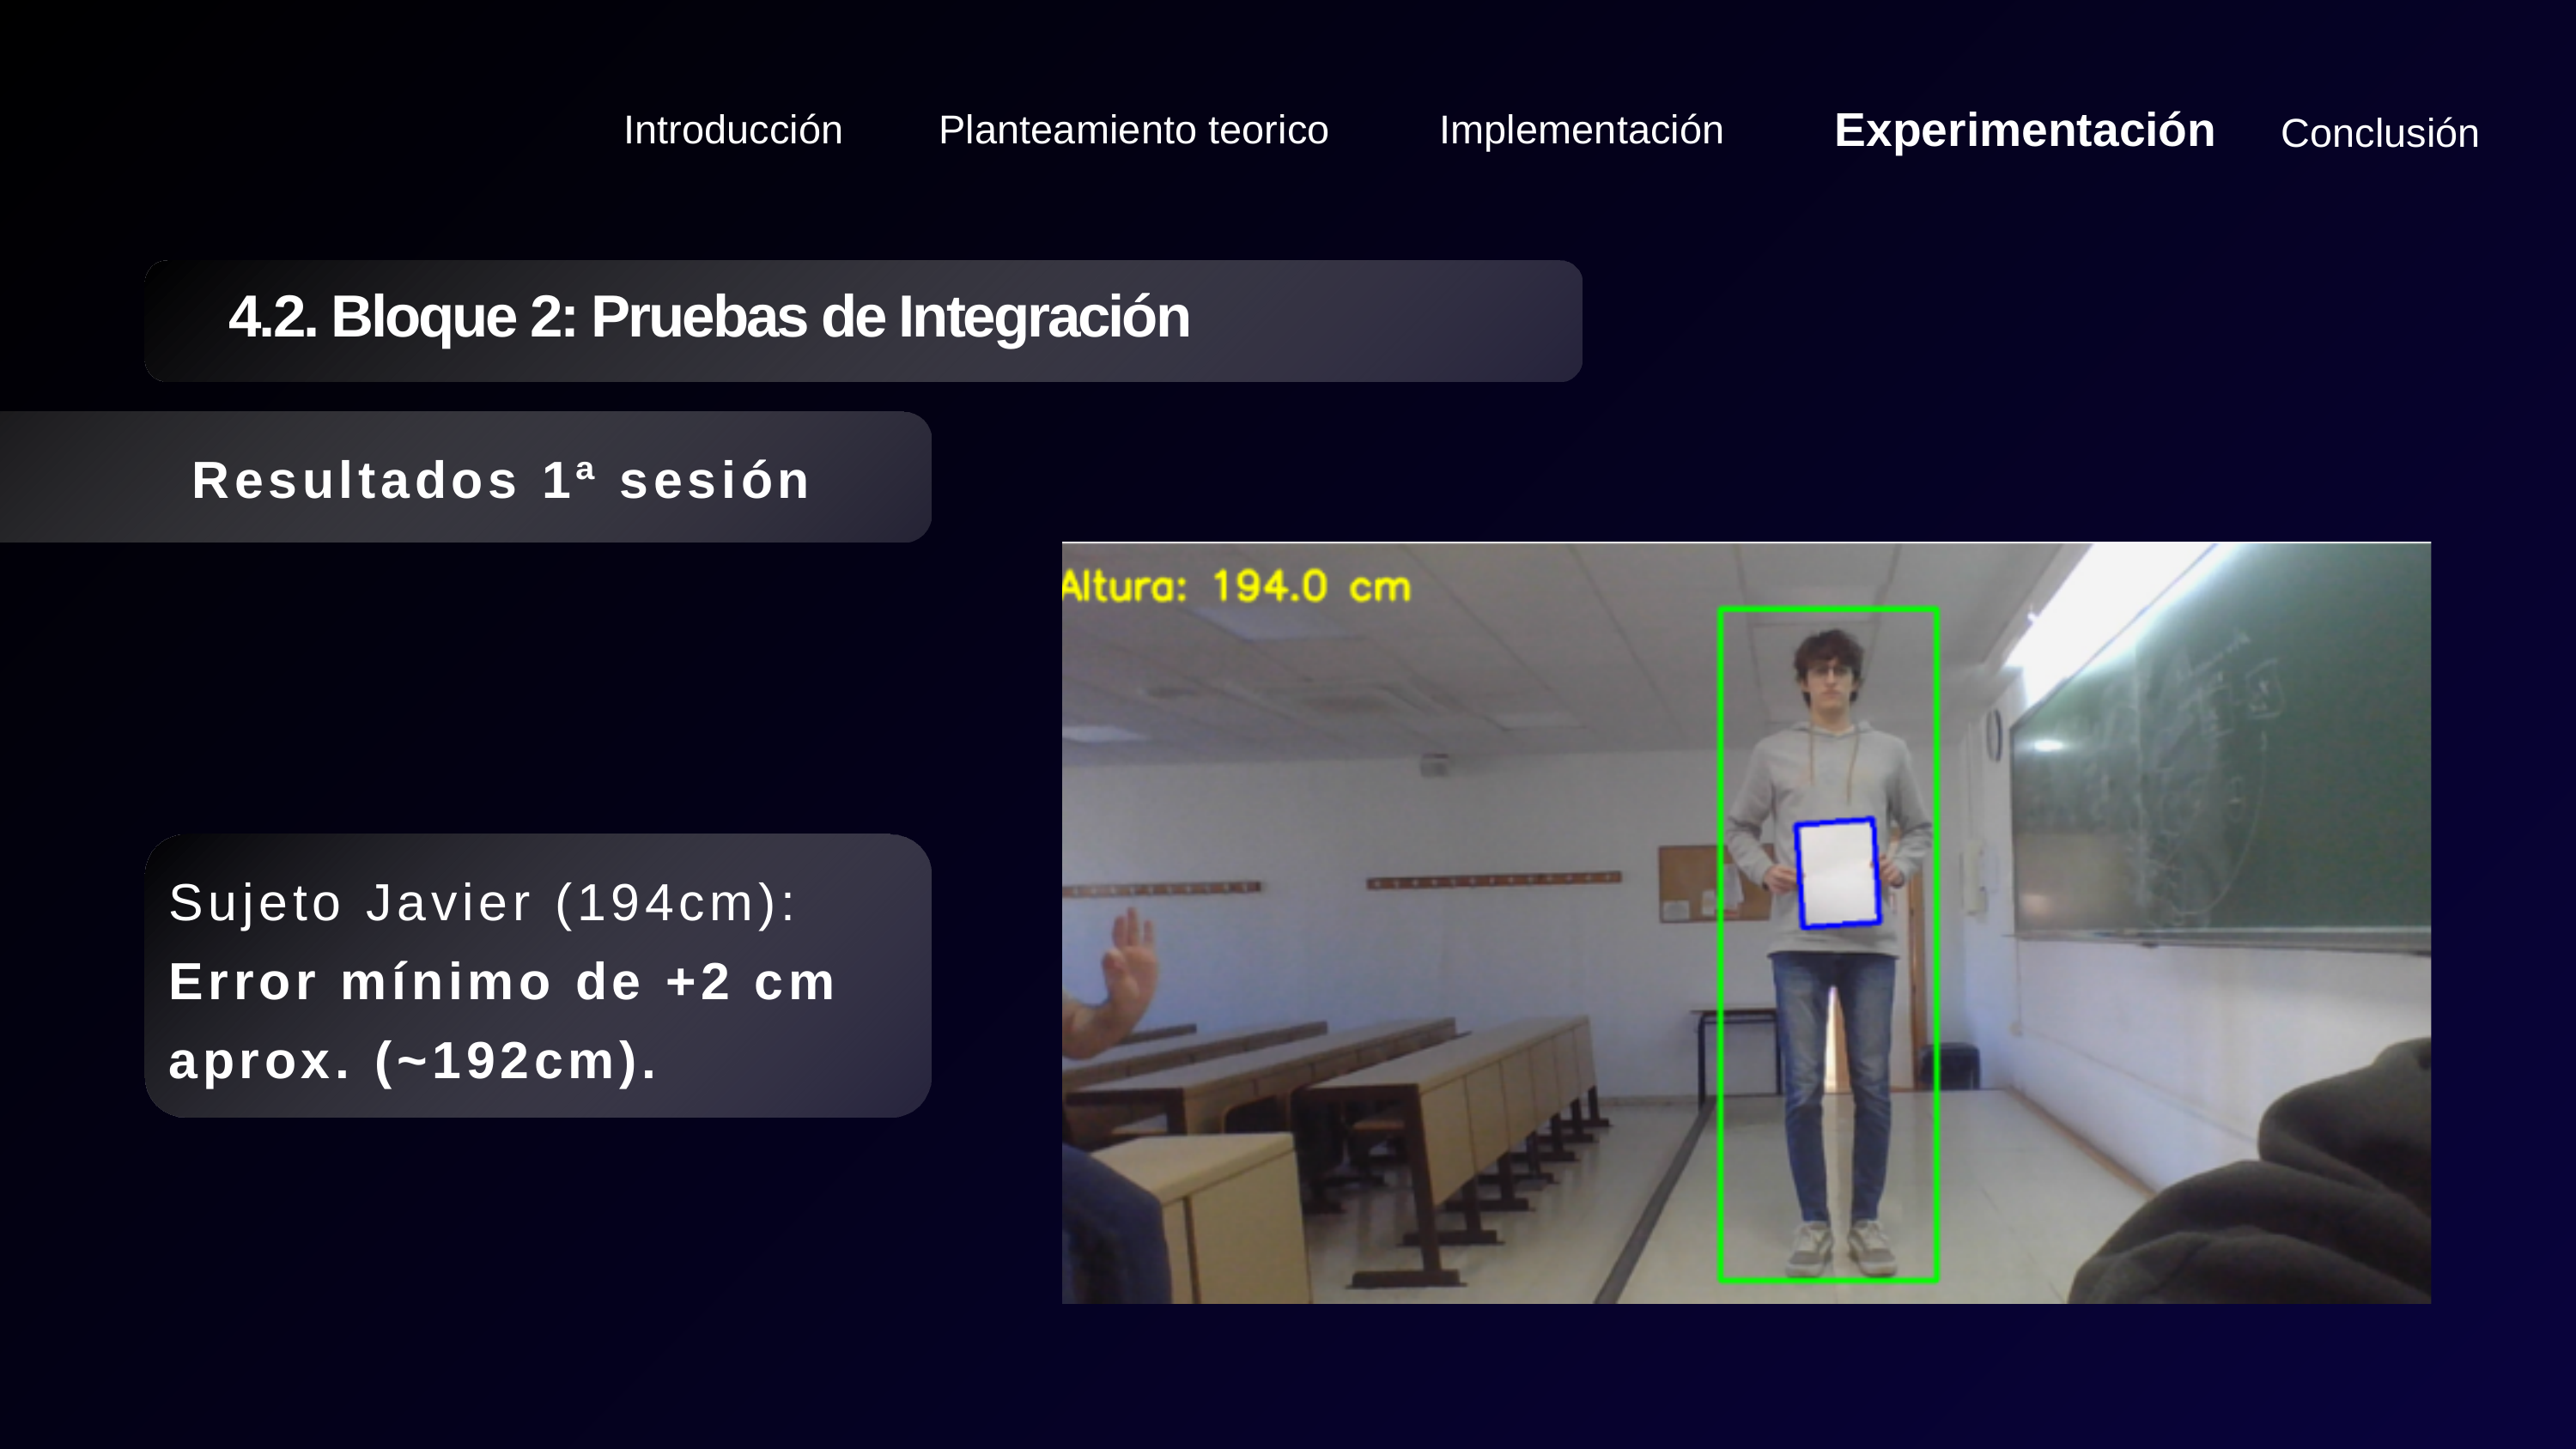

Experimentación
Introducción
Planteamiento teorico
Implementación
Conclusión

4.2. Bloque 2: Pruebas de Integración

Resultados 1ª sesión

Sujeto Javier (194cm): Error mínimo de +2 cm aprox. (~192cm).